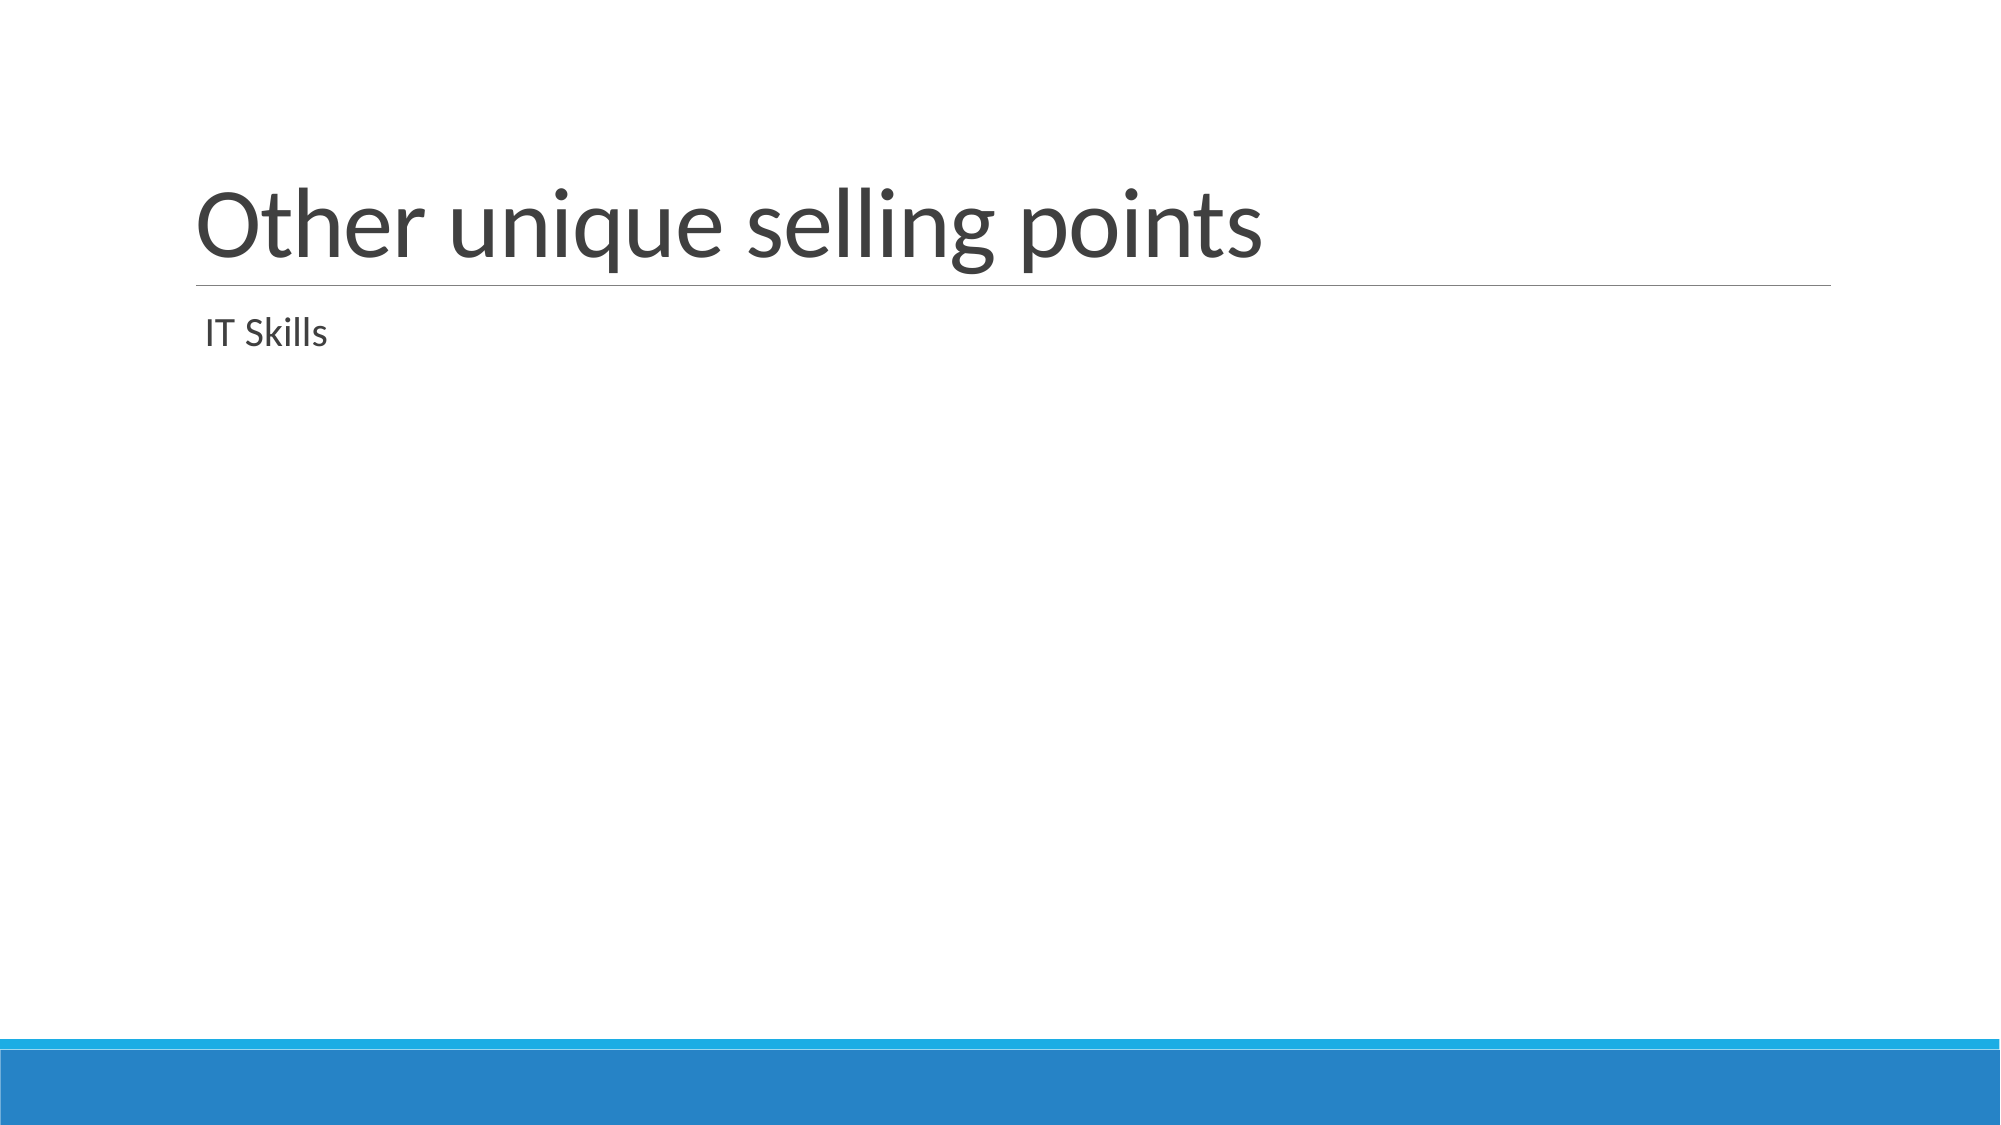

# Other unique selling points
 IT Skills